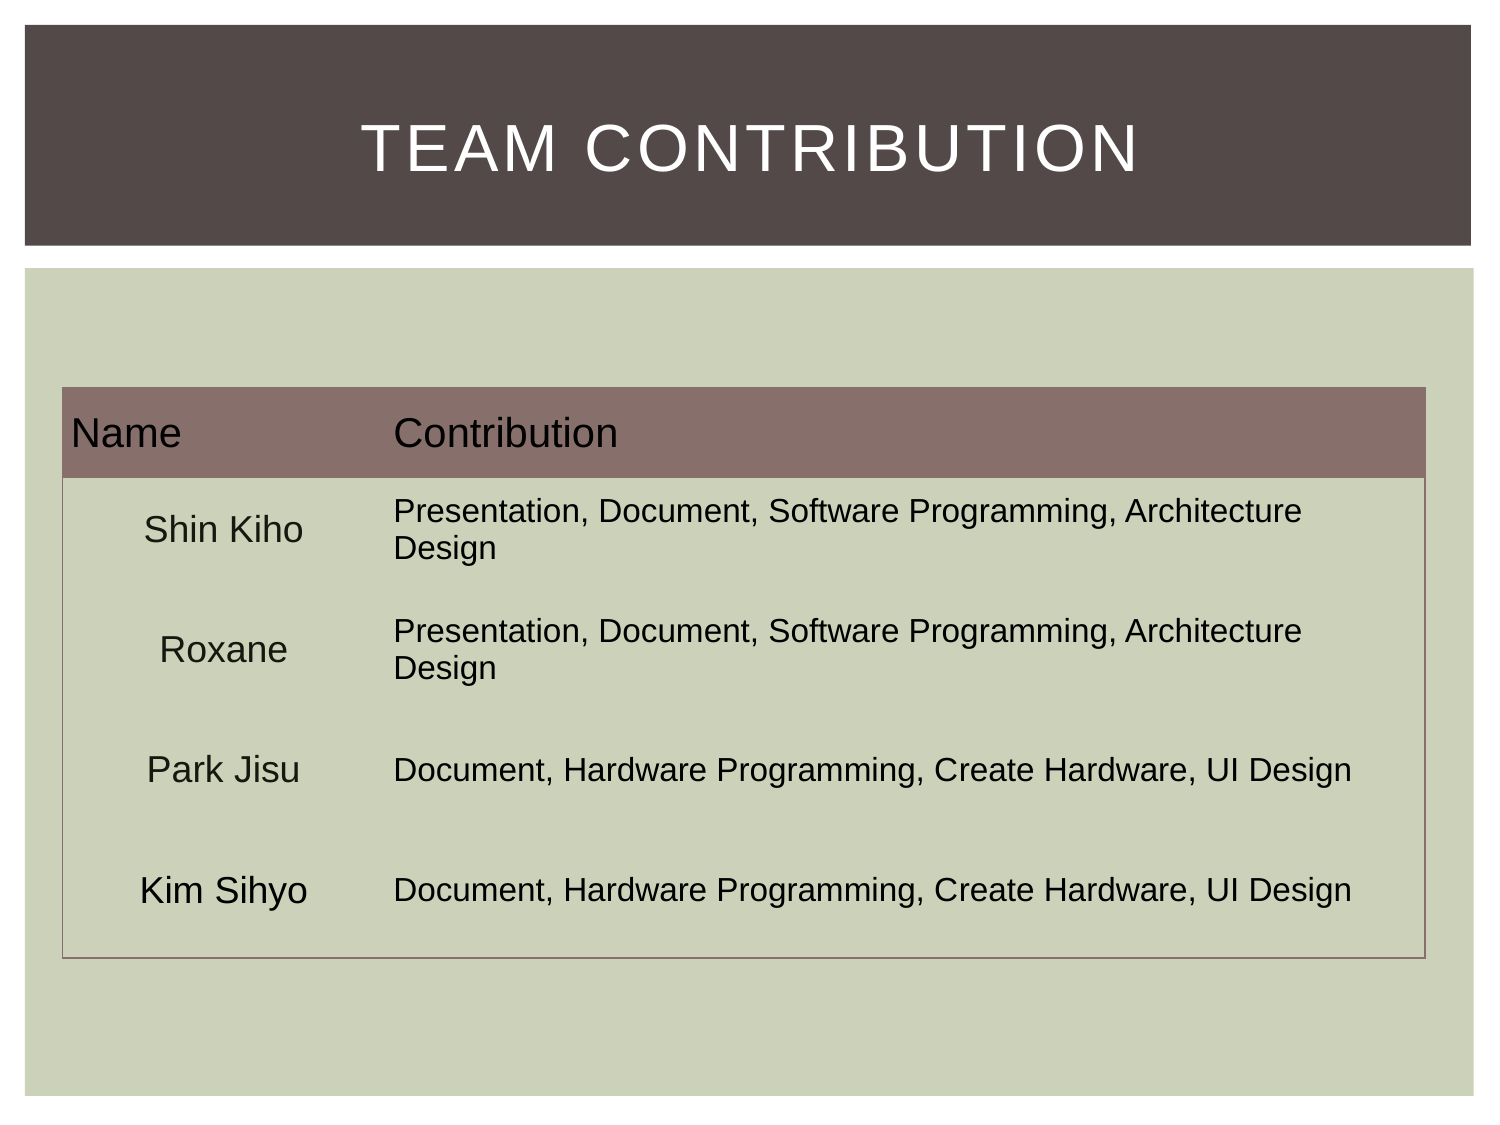

# Team Contribution
| Name | Contribution |
| --- | --- |
| Shin Kiho | Presentation, Document, Software Programming, Architecture Design |
| Roxane | Presentation, Document, Software Programming, Architecture Design |
| Park Jisu | Document, Hardware Programming, Create Hardware, UI Design |
| Kim Sihyo | Document, Hardware Programming, Create Hardware, UI Design |